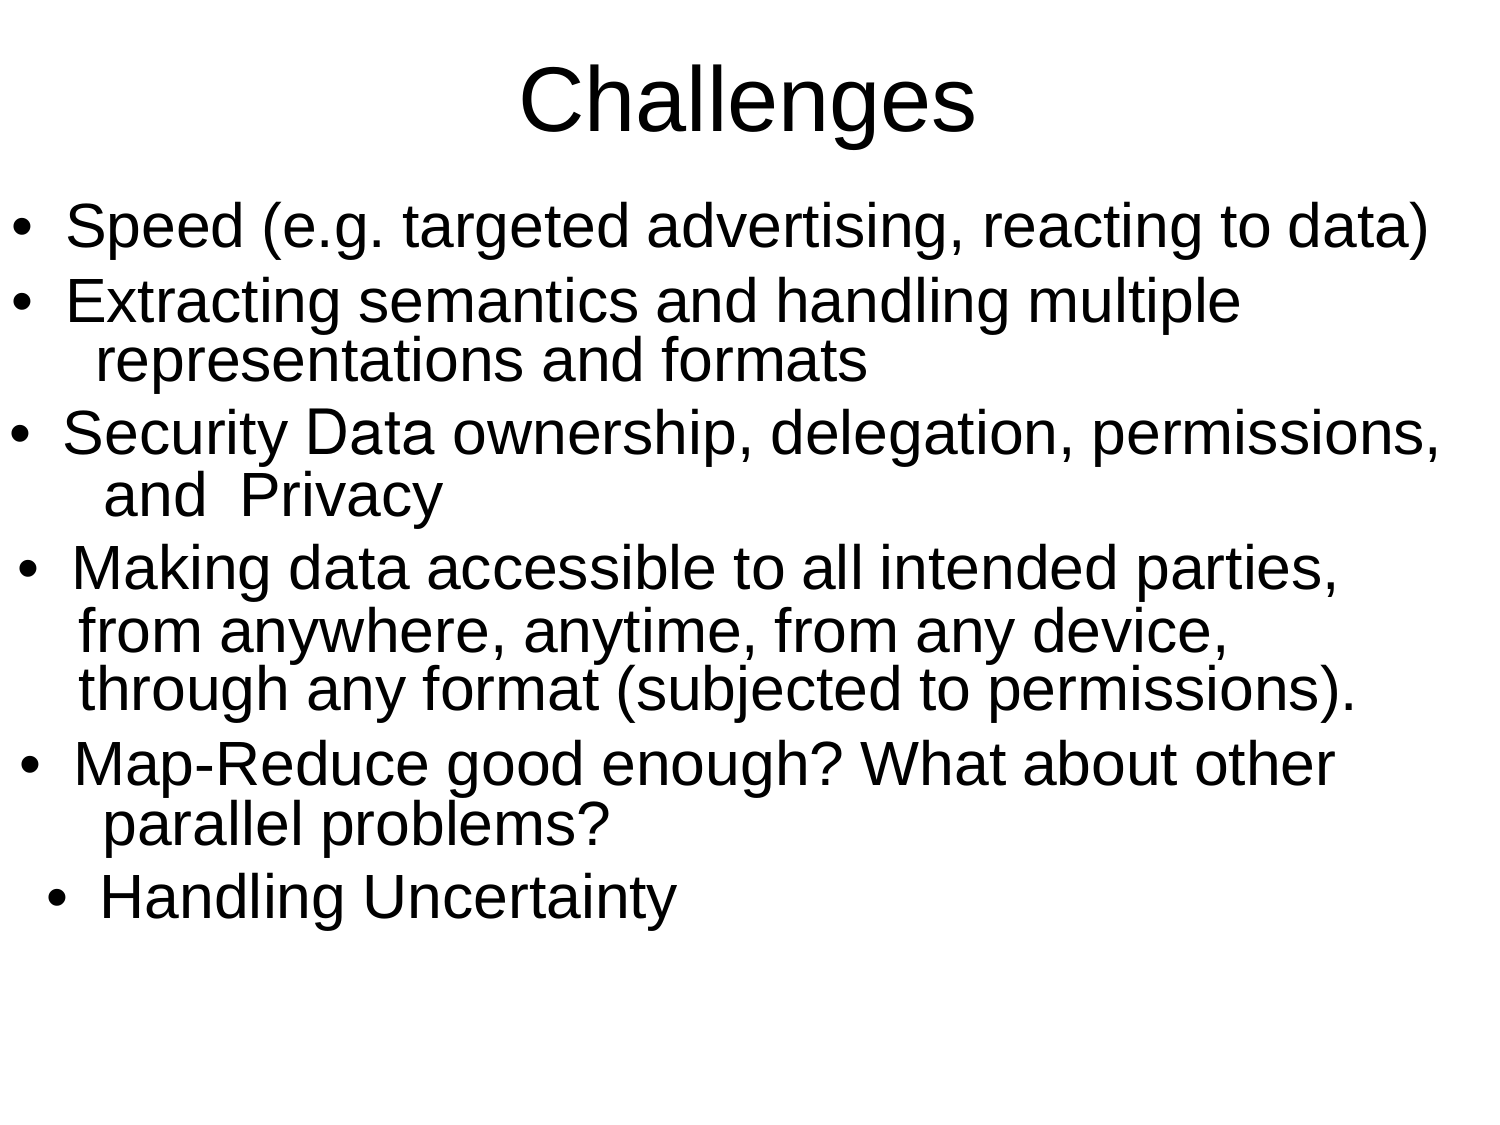

Challenges
•  Speed (e.g. targeted advertising, reacting to data)
•  Extracting semantics and handling multiple
representations and formats
•  Security Data ownership, delegation, permissions,
and  Privacy
•  Making data accessible to all intended parties,
from anywhere, anytime, from any device,
through any format (subjected to permissions).
•  Map-Reduce good enough? What about other
parallel problems?
•  Handling Uncertainty